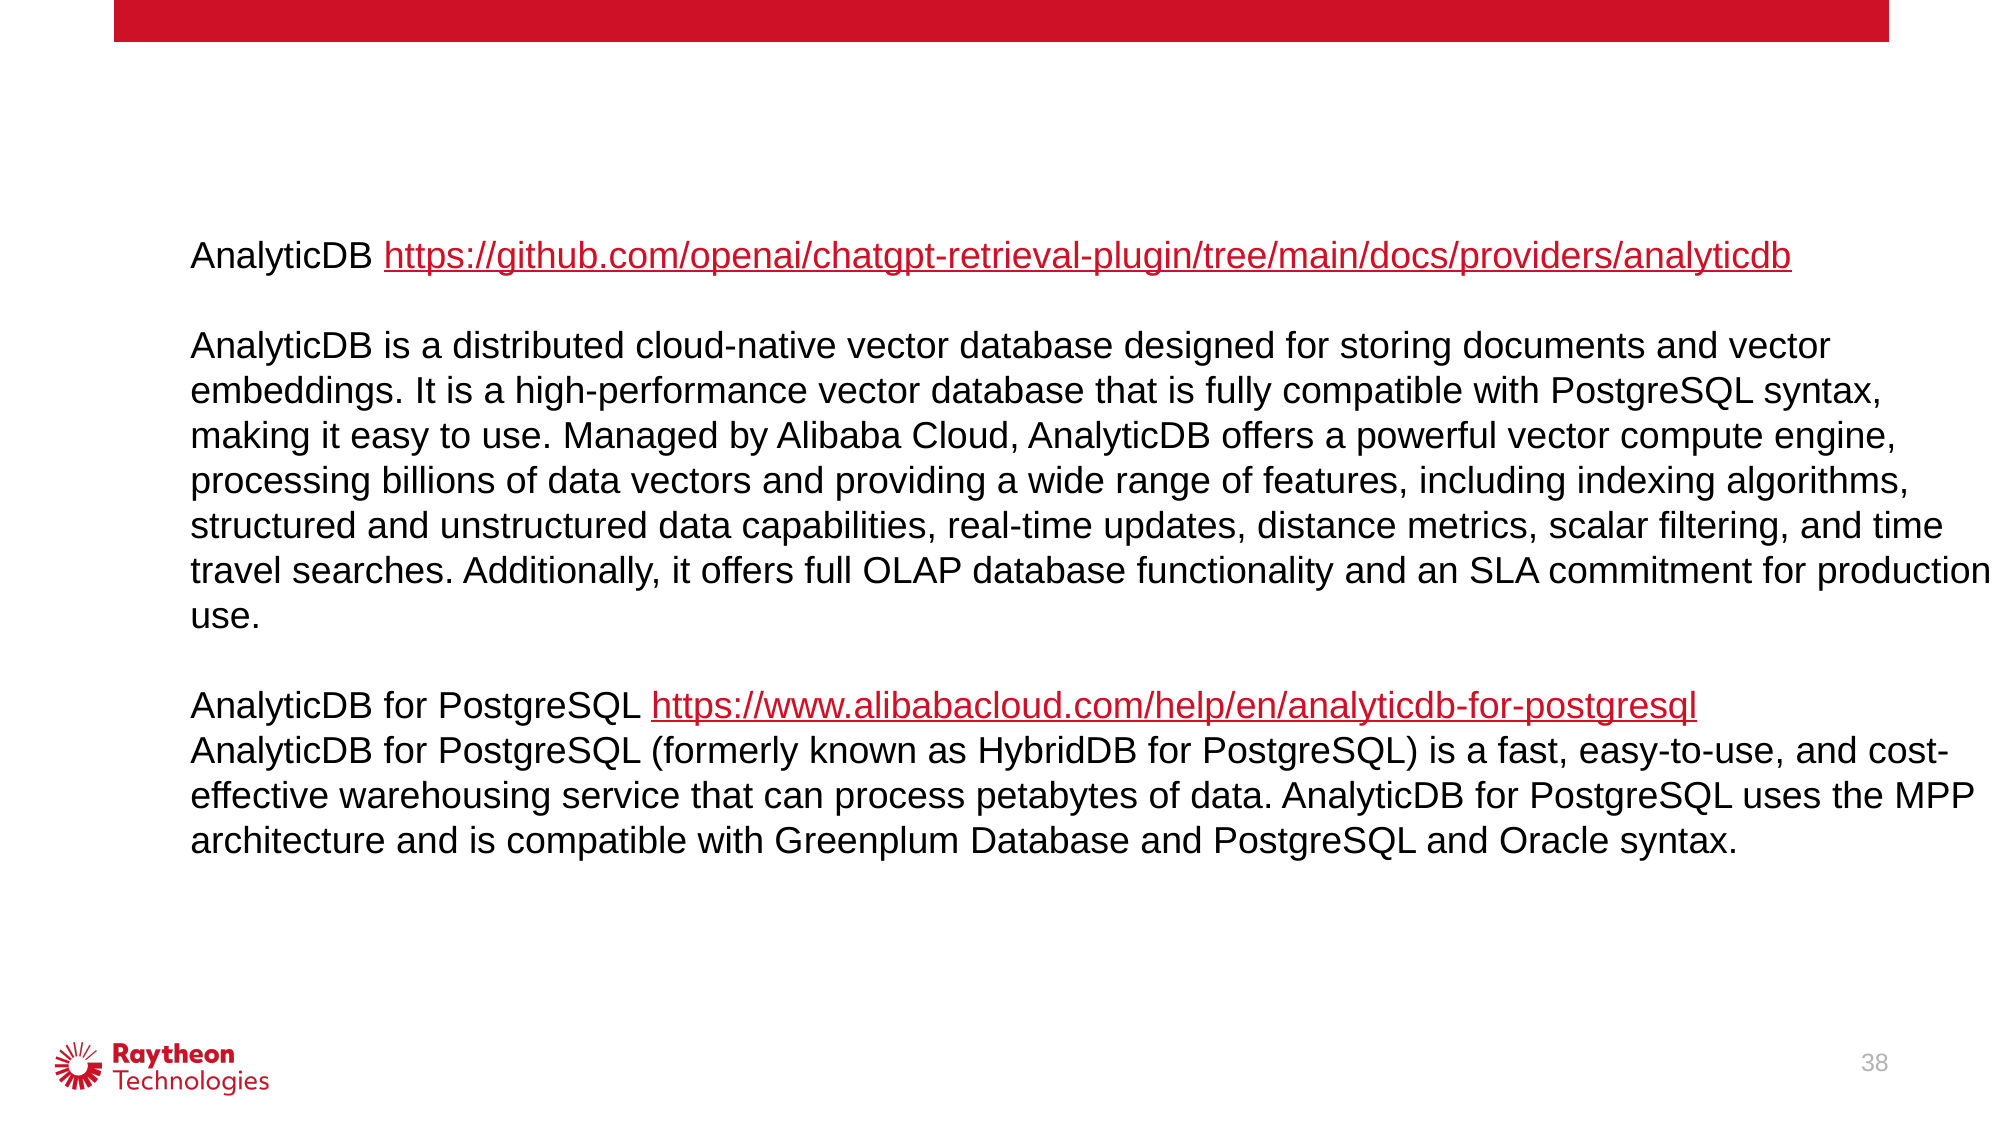

#
AnalyticDB https://github.com/openai/chatgpt-retrieval-plugin/tree/main/docs/providers/analyticdb

AnalyticDB is a distributed cloud-native vector database designed for storing documents and vector embeddings. It is a high-performance vector database that is fully compatible with PostgreSQL syntax, making it easy to use. Managed by Alibaba Cloud, AnalyticDB offers a powerful vector compute engine, processing billions of data vectors and providing a wide range of features, including indexing algorithms, structured and unstructured data capabilities, real-time updates, distance metrics, scalar filtering, and time travel searches. Additionally, it offers full OLAP database functionality and an SLA commitment for production use.

AnalyticDB for PostgreSQL https://www.alibabacloud.com/help/en/analyticdb-for-postgresql
AnalyticDB for PostgreSQL (formerly known as HybridDB for PostgreSQL) is a fast, easy-to-use, and cost-effective warehousing service that can process petabytes of data. AnalyticDB for PostgreSQL uses the MPP architecture and is compatible with Greenplum Database and PostgreSQL and Oracle syntax.

38